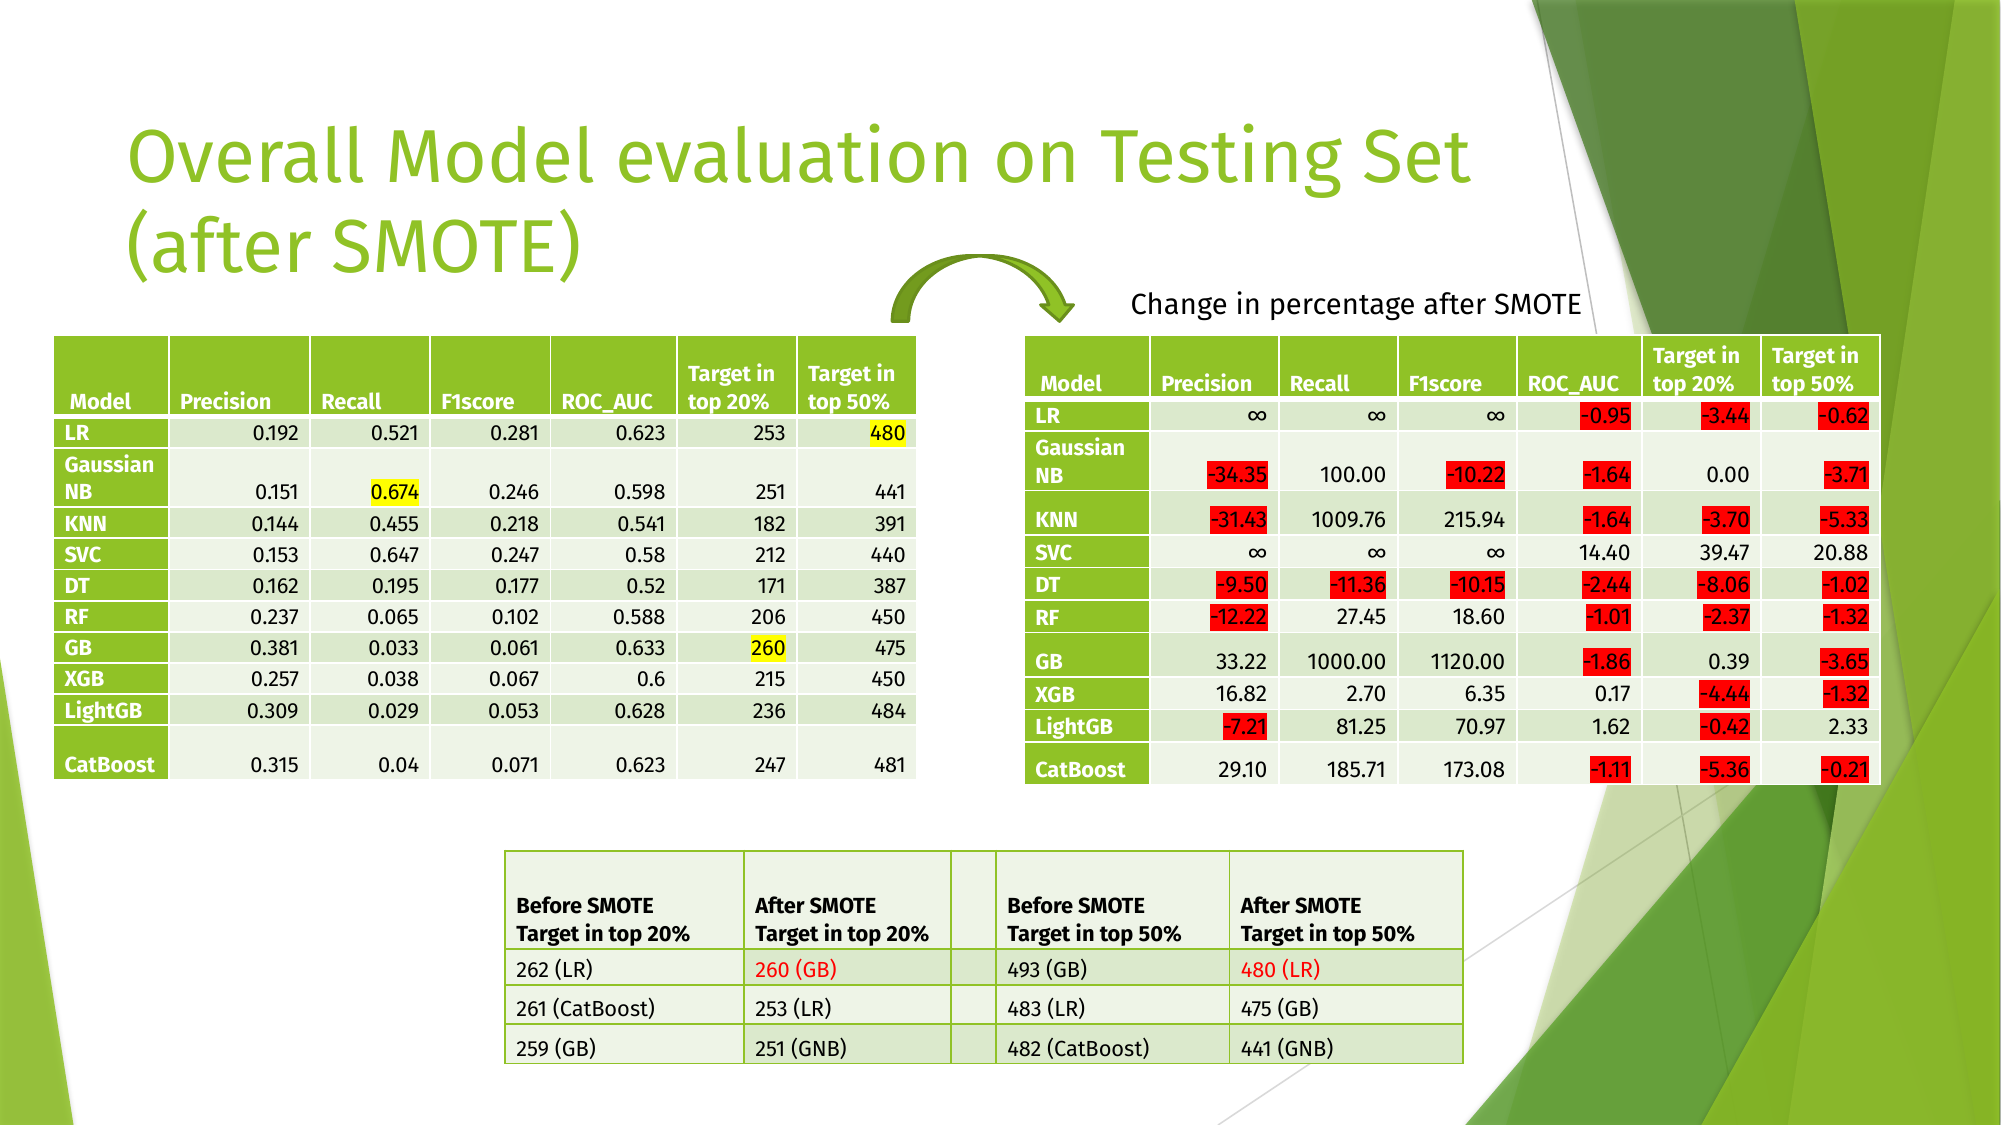

# Overall Model evaluation on Testing Set (after SMOTE)

Change in percentage after SMOTE
| Model | Precision | Recall | F1score | ROC\_AUC | Target in top 20% | Target in top 50% |
| --- | --- | --- | --- | --- | --- | --- |
| LR | 0.192 | 0.521 | 0.281 | 0.623 | 253 | 480 |
| GaussianNB | 0.151 | 0.674 | 0.246 | 0.598 | 251 | 441 |
| KNN | 0.144 | 0.455 | 0.218 | 0.541 | 182 | 391 |
| SVC | 0.153 | 0.647 | 0.247 | 0.58 | 212 | 440 |
| DT | 0.162 | 0.195 | 0.177 | 0.52 | 171 | 387 |
| RF | 0.237 | 0.065 | 0.102 | 0.588 | 206 | 450 |
| GB | 0.381 | 0.033 | 0.061 | 0.633 | 260 | 475 |
| XGB | 0.257 | 0.038 | 0.067 | 0.6 | 215 | 450 |
| LightGB | 0.309 | 0.029 | 0.053 | 0.628 | 236 | 484 |
| CatBoost | 0.315 | 0.04 | 0.071 | 0.623 | 247 | 481 |
| Model | Precision | Recall | F1score | ROC\_AUC | Target in top 20% | Target in top 50% |
| --- | --- | --- | --- | --- | --- | --- |
| LR | ∞ | ∞ | ∞ | -0.95 | -3.44 | -0.62 |
| GaussianNB | -34.35 | 100.00 | -10.22 | -1.64 | 0.00 | -3.71 |
| KNN | -31.43 | 1009.76 | 215.94 | -1.64 | -3.70 | -5.33 |
| SVC | ∞ | ∞ | ∞ | 14.40 | 39.47 | 20.88 |
| DT | -9.50 | -11.36 | -10.15 | -2.44 | -8.06 | -1.02 |
| RF | -12.22 | 27.45 | 18.60 | -1.01 | -2.37 | -1.32 |
| GB | 33.22 | 1000.00 | 1120.00 | -1.86 | 0.39 | -3.65 |
| XGB | 16.82 | 2.70 | 6.35 | 0.17 | -4.44 | -1.32 |
| LightGB | -7.21 | 81.25 | 70.97 | 1.62 | -0.42 | 2.33 |
| CatBoost | 29.10 | 185.71 | 173.08 | -1.11 | -5.36 | -0.21 |
| Before SMOTE Target in top 20% | After SMOTE Target in top 20% |  | Before SMOTE Target in top 50% | After SMOTE Target in top 50% |
| --- | --- | --- | --- | --- |
| 262 (LR) | 260 (GB) |  | 493 (GB) | 480 (LR) |
| 261 (CatBoost) | 253 (LR) |  | 483 (LR) | 475 (GB) |
| 259 (GB) | 251 (GNB) |  | 482 (CatBoost) | 441 (GNB) |